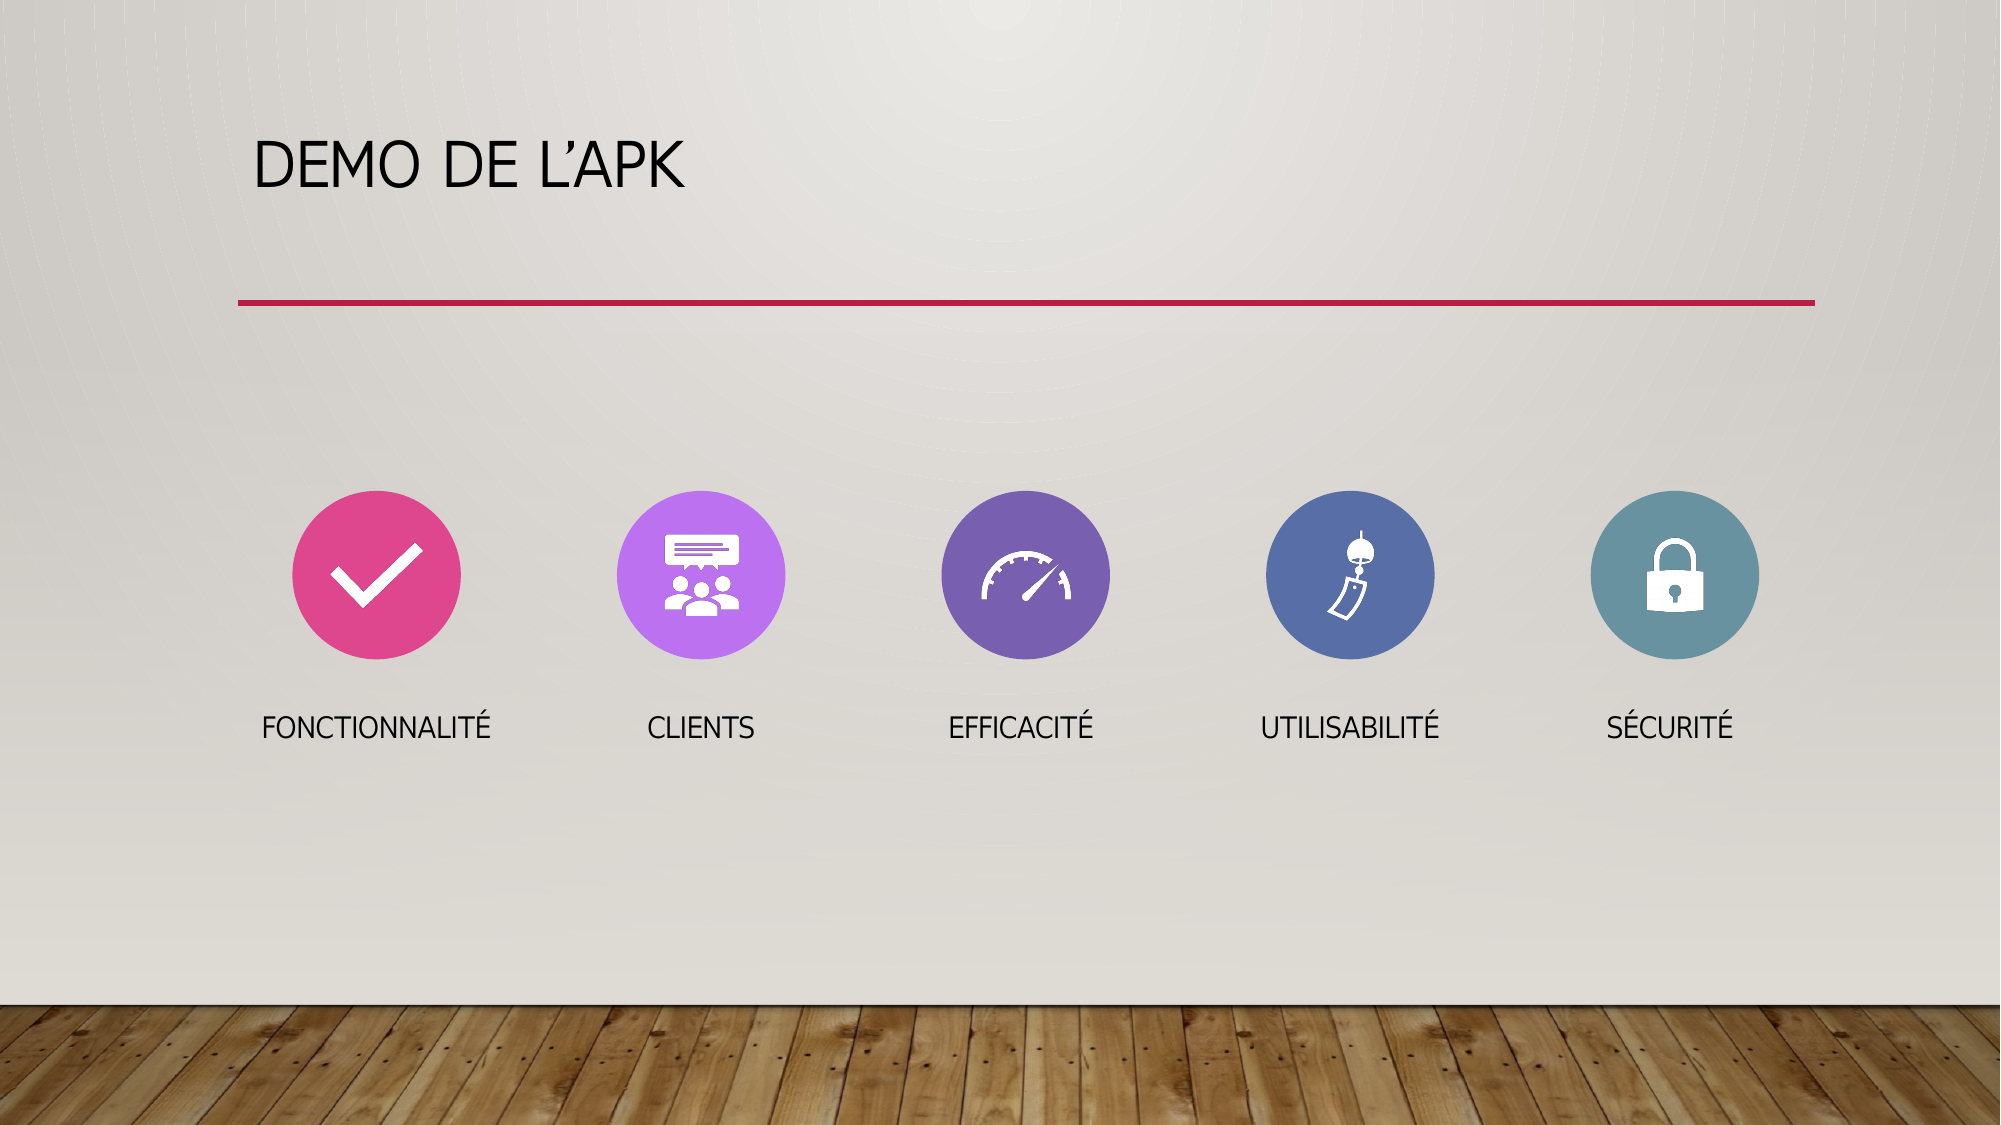

# DEMO DE L’APK
Fonctionnalité
Clients
Efficacité
Utilisabilité
Sécurité